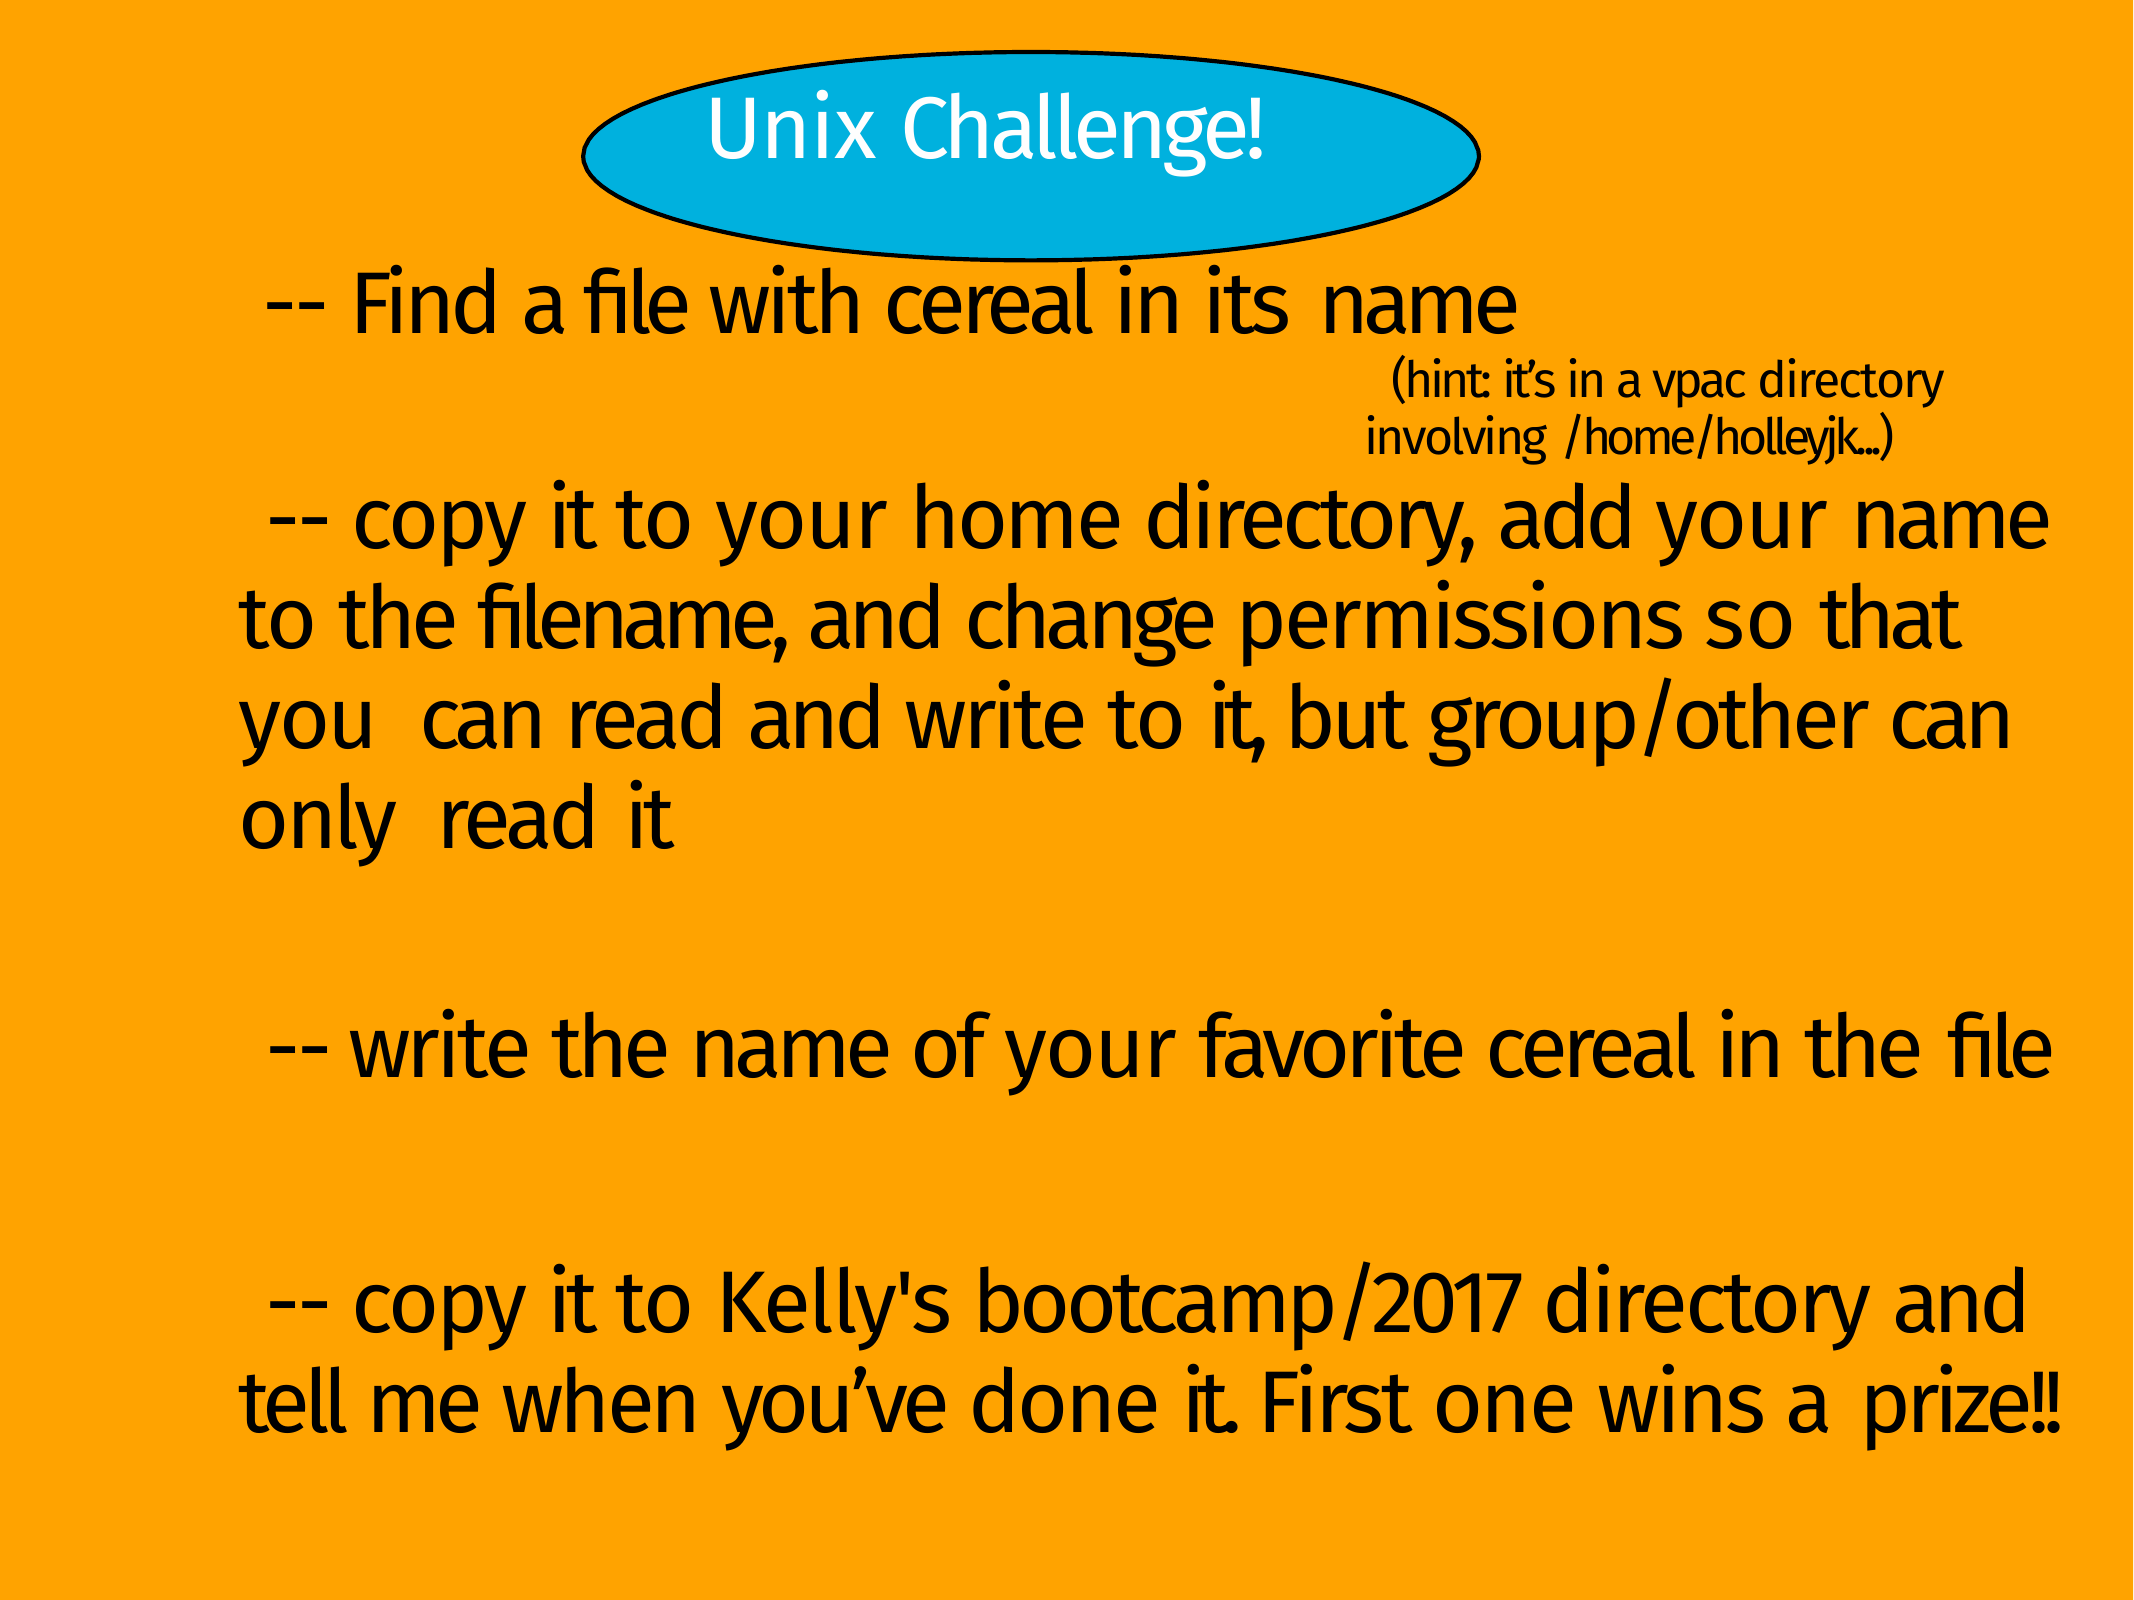

# Unix Challenge!
-- Find a file with cereal in its name
(hint: it’s in a vpac directory  involving /home/holleyjk...)
-- copy it to your home directory, add your name  to the filename, and change permissions so that you  can read and write to it, but group/other can only  read it

-- write the name of your favorite cereal in the file

-- copy it to Kelly's bootcamp/2017 directory and  tell me when you’ve done it. First one wins a prize!!